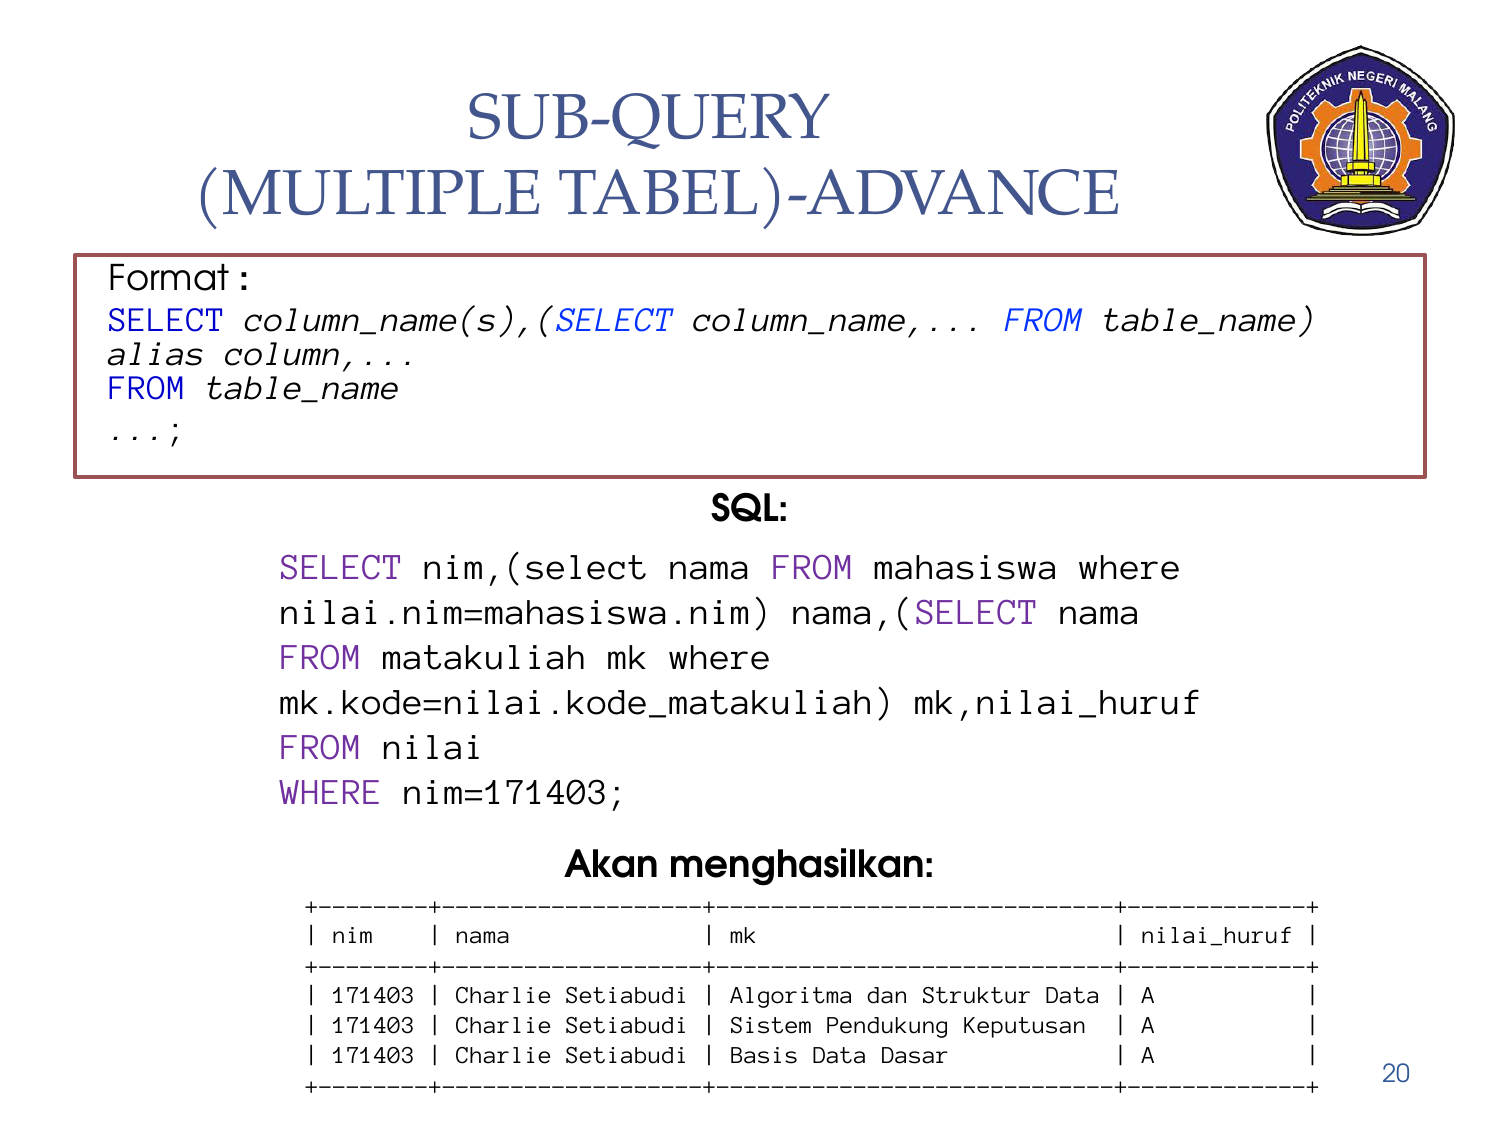

# SUB-QUERY (MULTIPLE TABEL)-ADVANCE
Format :
SELECT column_name(s),(SELECT column_name,... FROM table_name) alias column,...
FROM table_name
...;

SQL:
SELECT nim,(select nama FROM mahasiswa where nilai.nim=mahasiswa.nim) nama,(SELECT nama FROM matakuliah mk where mk.kode=nilai.kode_matakuliah) mk,nilai_huruf FROM nilai
WHERE nim=171403;
Akan menghasilkan:
+--------+-------------------+-----------------------------+-------------+
| nim    | nama              | mk                          | nilai_huruf |
+--------+-------------------+-----------------------------+-------------+
| 171403 | Charlie Setiabudi | Algoritma dan Struktur Data | A           |
| 171403 | Charlie Setiabudi | Sistem Pendukung Keputusan  | A           |
| 171403 | Charlie Setiabudi | Basis Data Dasar            | A           |
+--------+-------------------+-----------------------------+-------------+
20